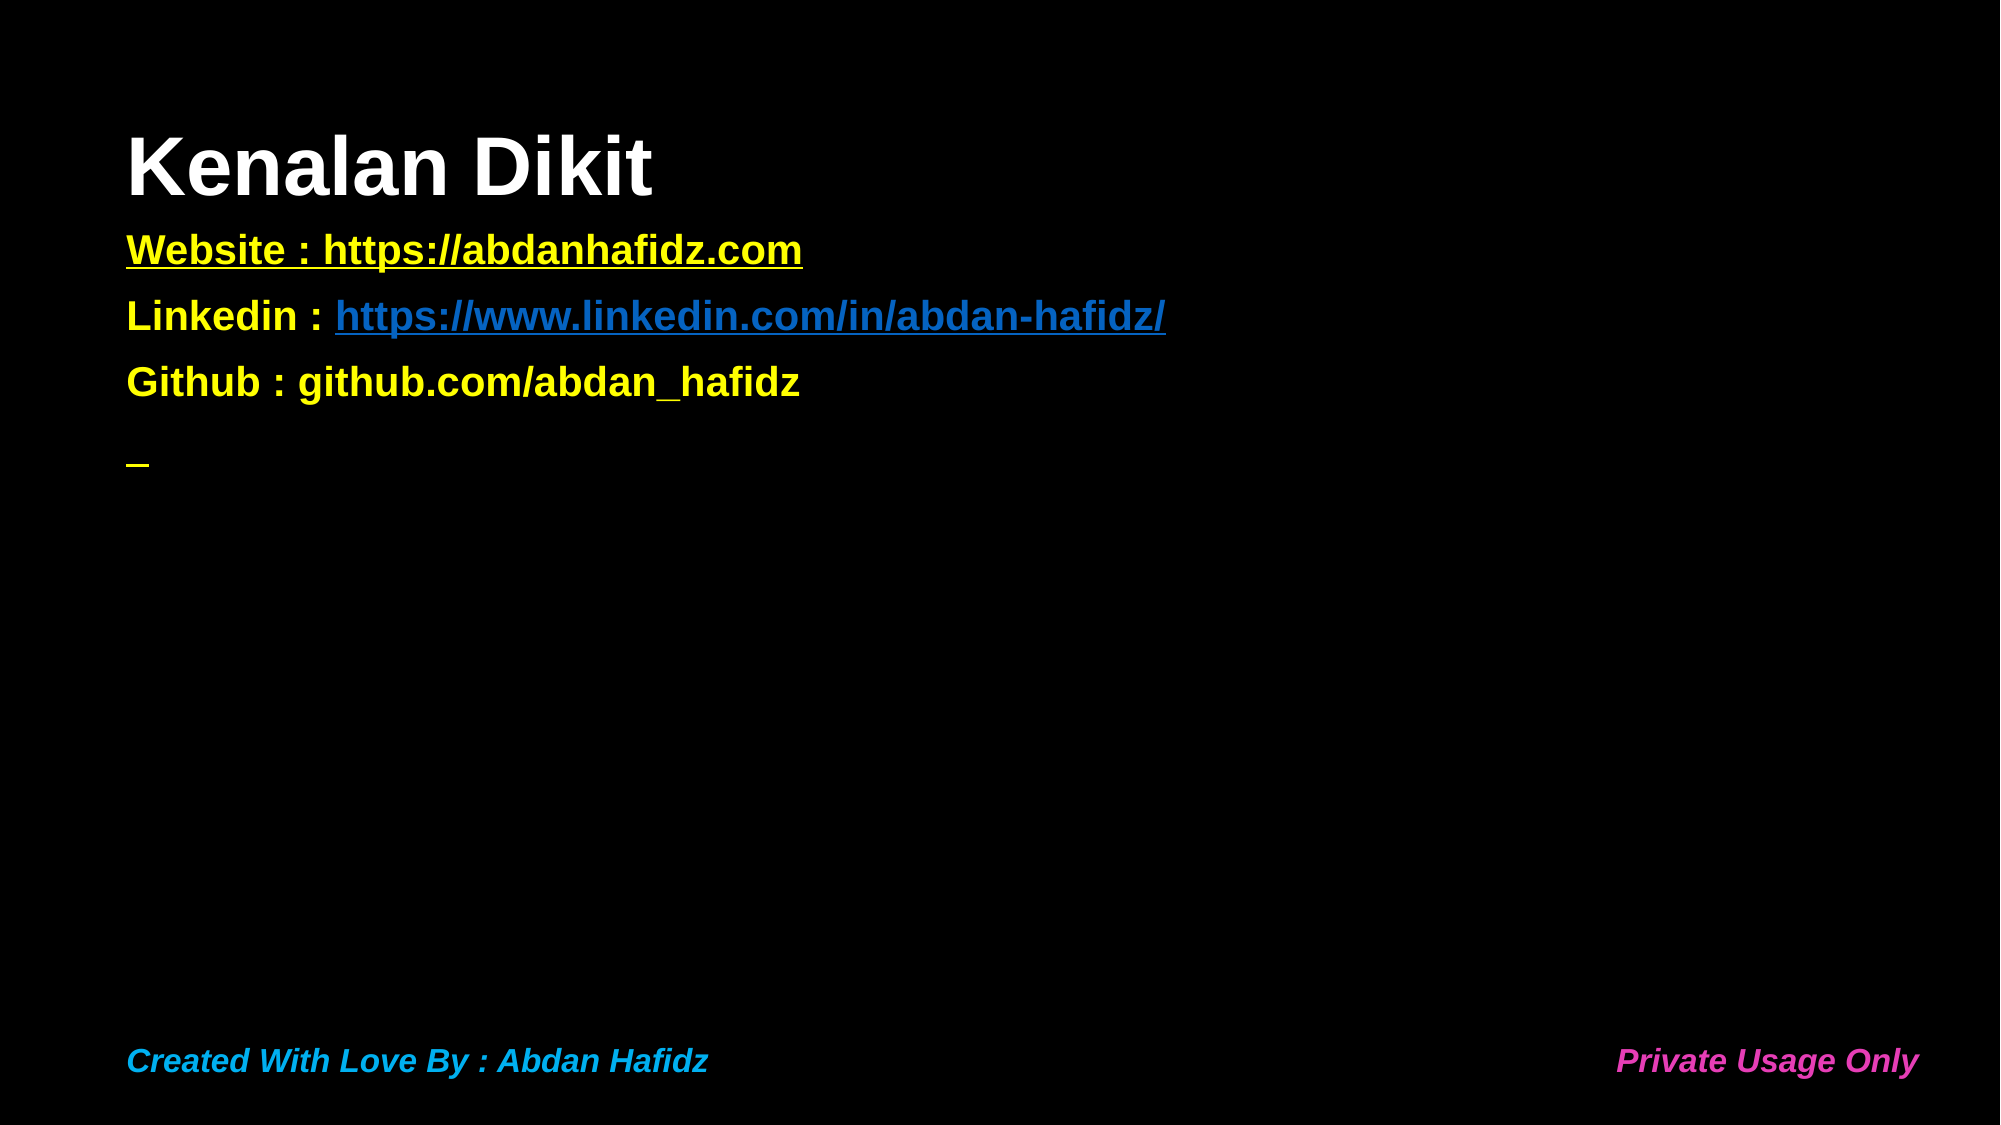

# Kenalan Dikit
Website : https://abdanhafidz.com
Linkedin : https://www.linkedin.com/in/abdan-hafidz/
Github : github.com/abdan_hafidz

Created With Love By : Abdan Hafidz
Private Usage Only